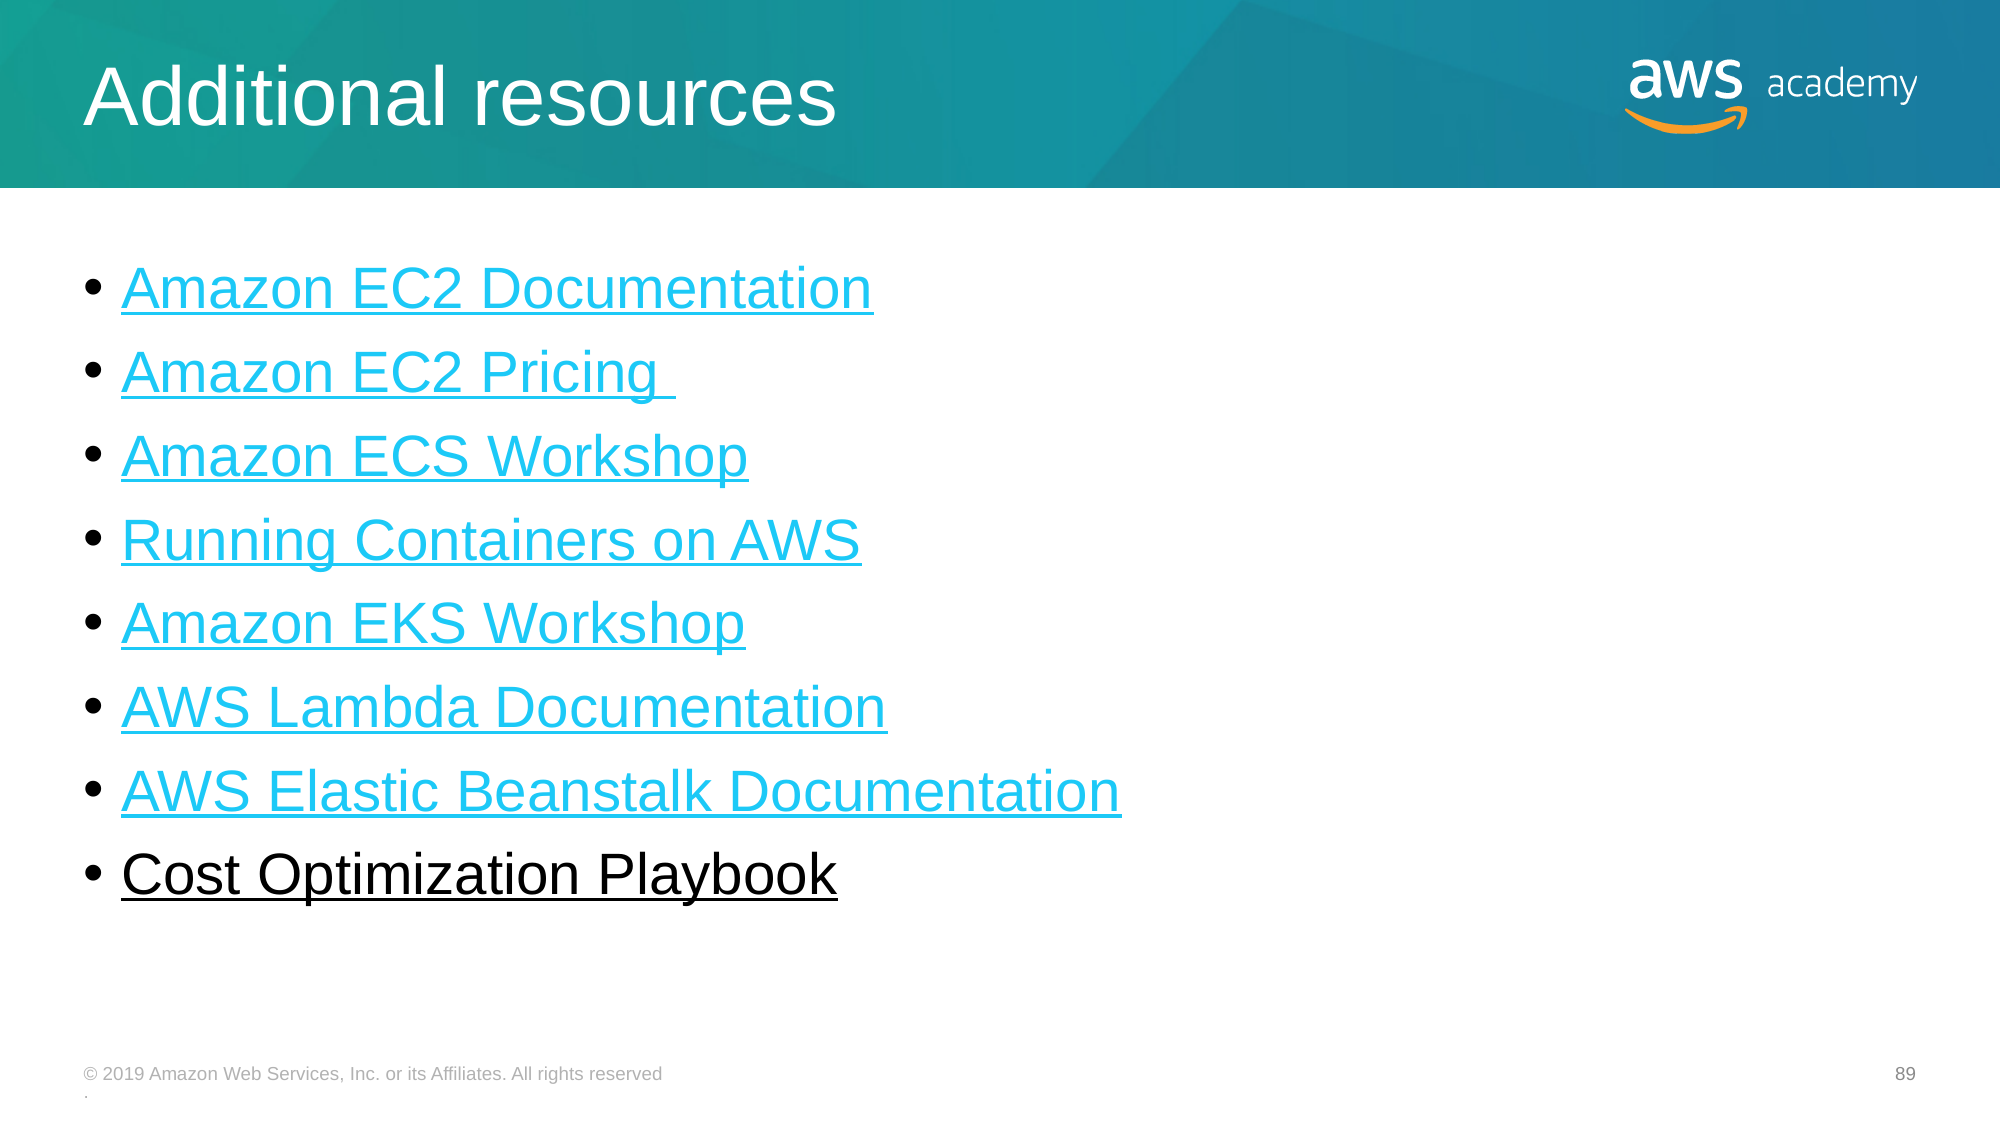

# Additional resources
Amazon EC2 Documentation
Amazon EC2 Pricing
Amazon ECS Workshop
Running Containers on AWS
Amazon EKS Workshop
AWS Lambda Documentation
AWS Elastic Beanstalk Documentation
Cost Optimization Playbook
© 2019 Amazon Web Services, Inc. or its Affiliates. All rights reserved.
89